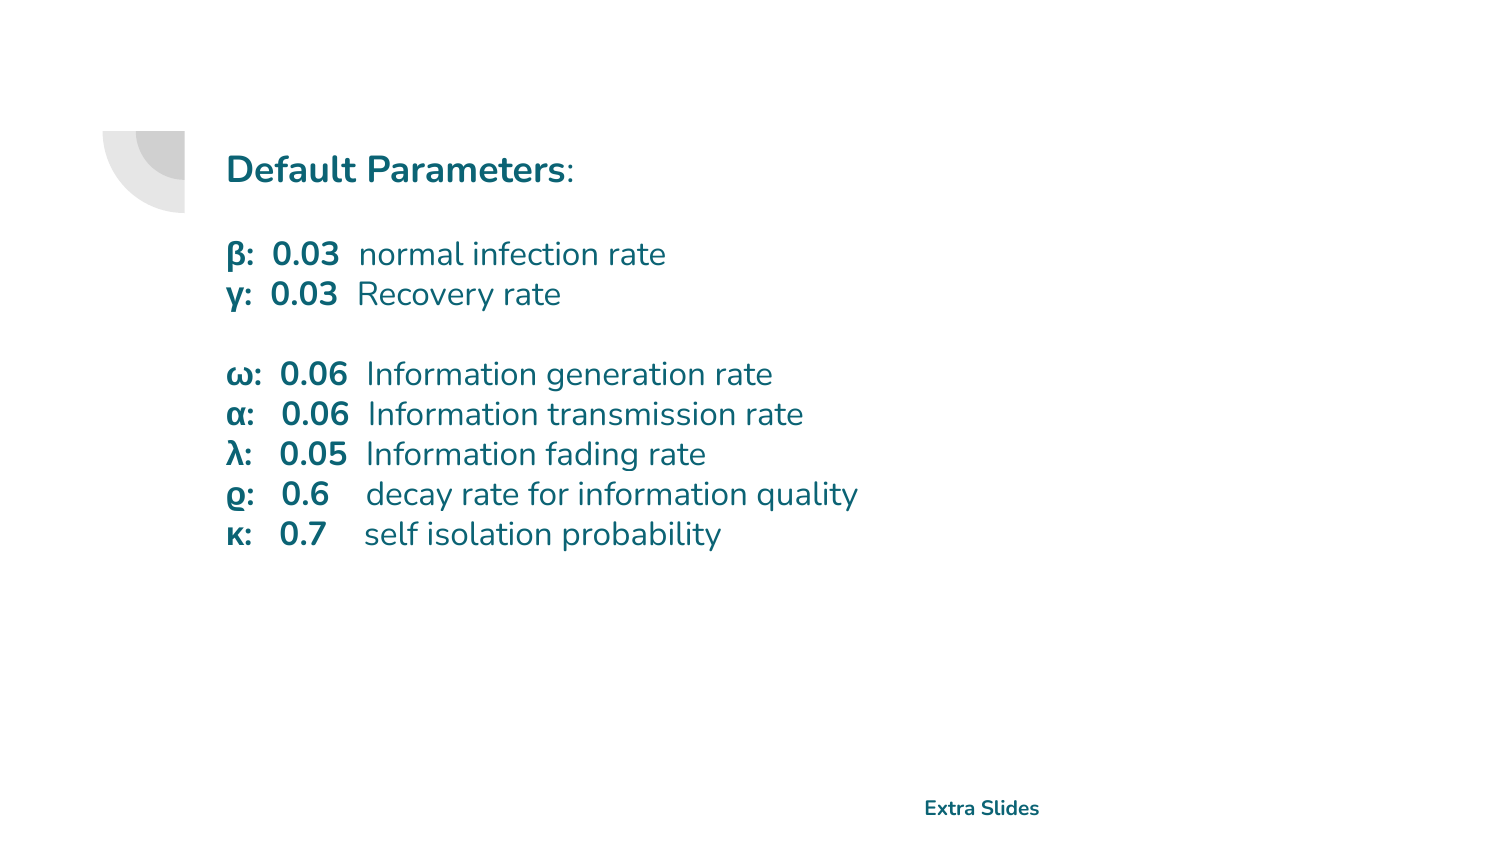

Default Parameters:

β:  0.03  normal infection rate
γ:  0.03  Recovery rate

ω:  0.06  Information generation rate
α:   0.06  Information transmission rate
λ:   0.05  Information fading rate
ϱ:   0.6    decay rate for information quality
κ:   0.7    self isolation probability

	      	     	Extra Slides